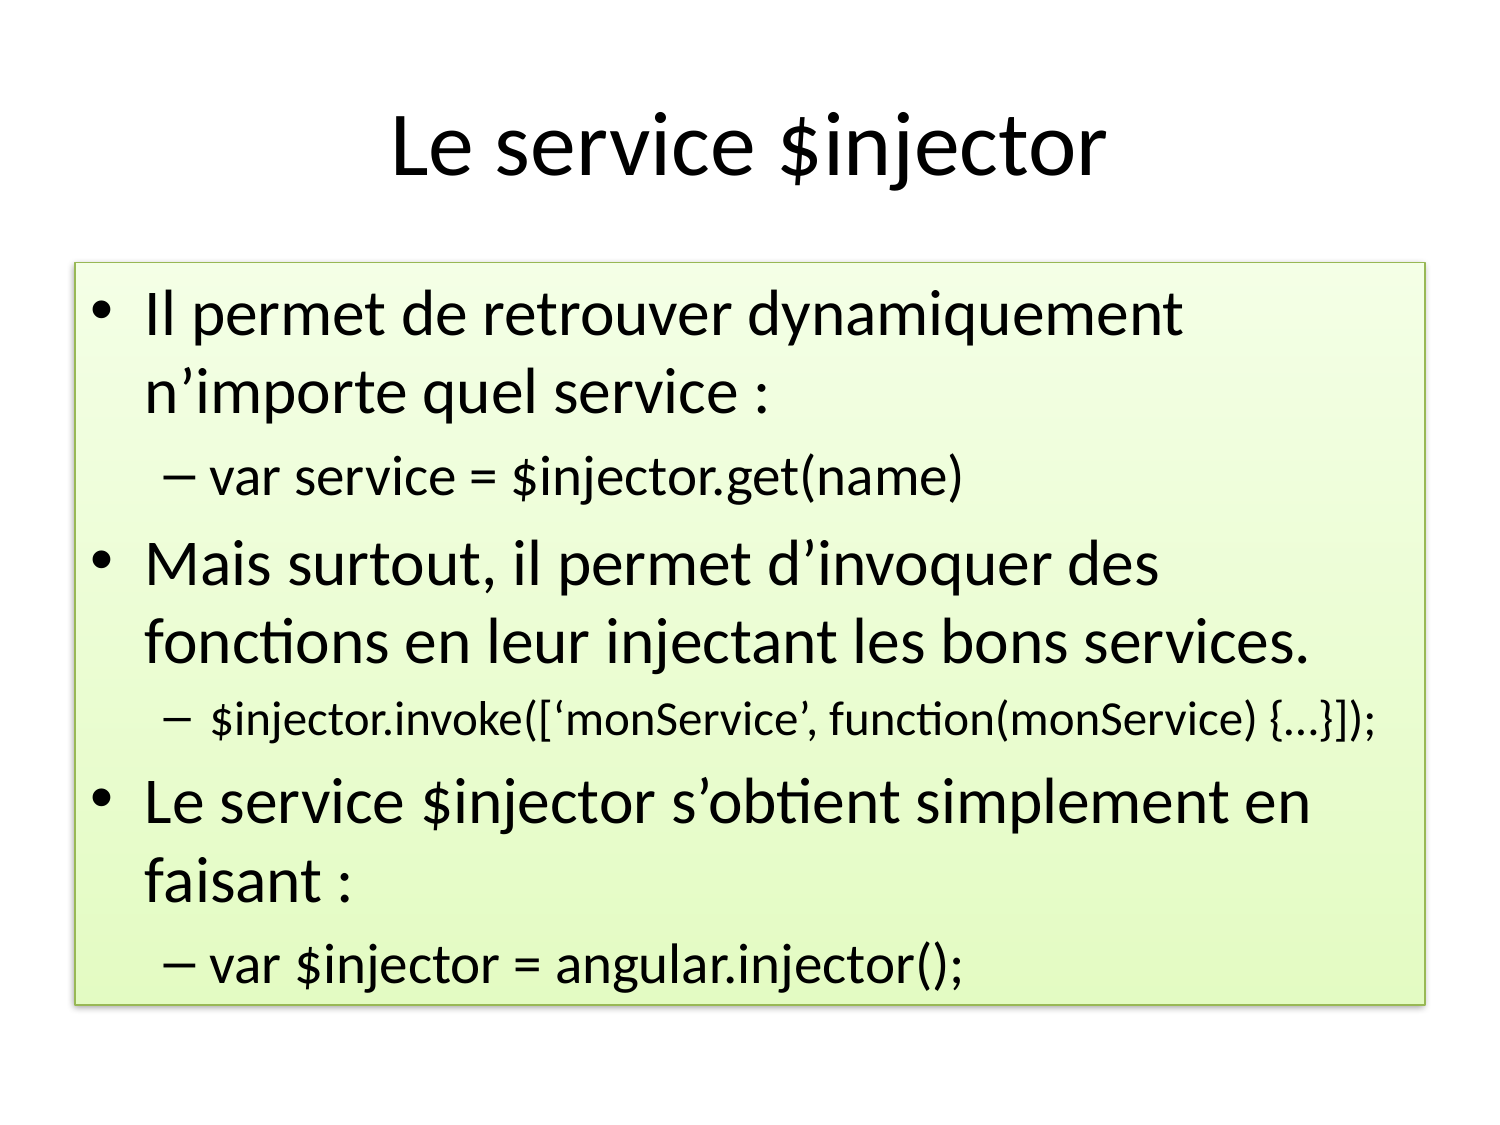

# Le service $injector
Il permet de retrouver dynamiquement n’importe quel service :
var service = $injector.get(name)
Mais surtout, il permet d’invoquer des fonctions en leur injectant les bons services.
$injector.invoke([‘monService’, function(monService) {…}]);
Le service $injector s’obtient simplement en faisant :
var $injector = angular.injector();